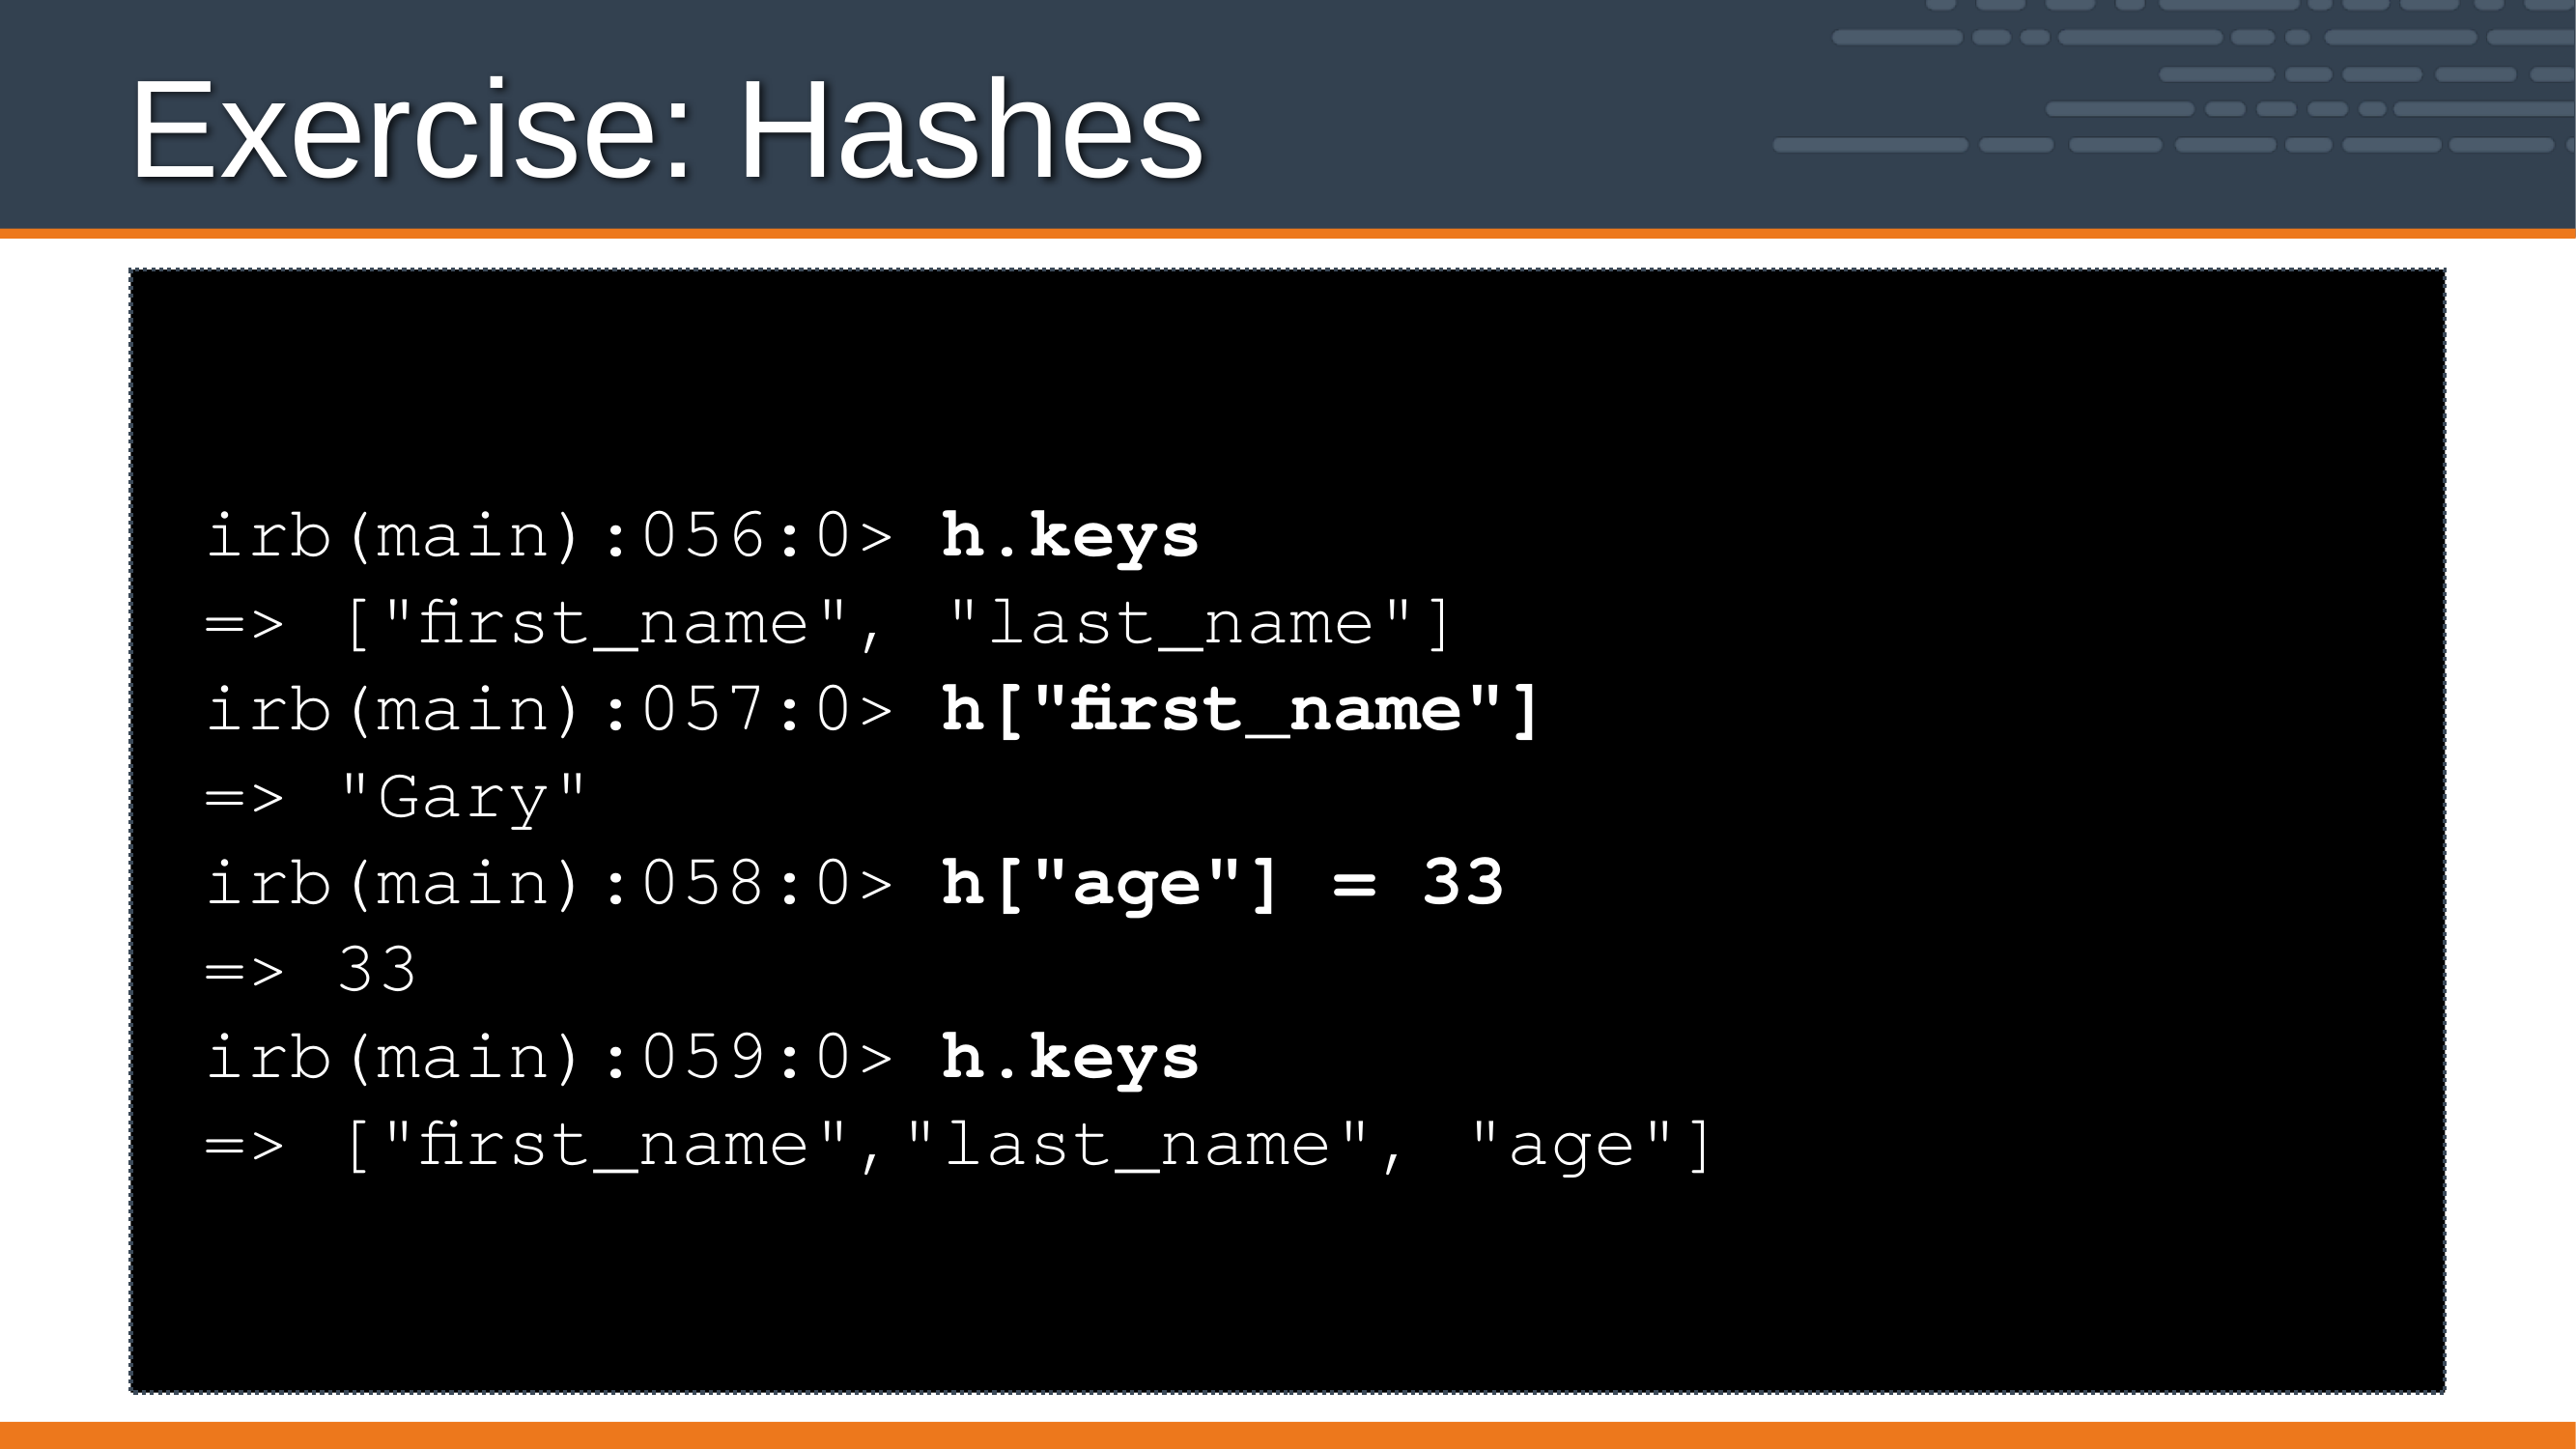

# Exercise: Hashes

irb(main):056:0> h.keys
=> ["first_name", "last_name"]
irb(main):057:0> h["first_name"]
=> "Gary"
irb(main):058:0> h["age"] = 33
=> 33
irb(main):059:0> h.keys
=> ["first_name","last_name", "age"]